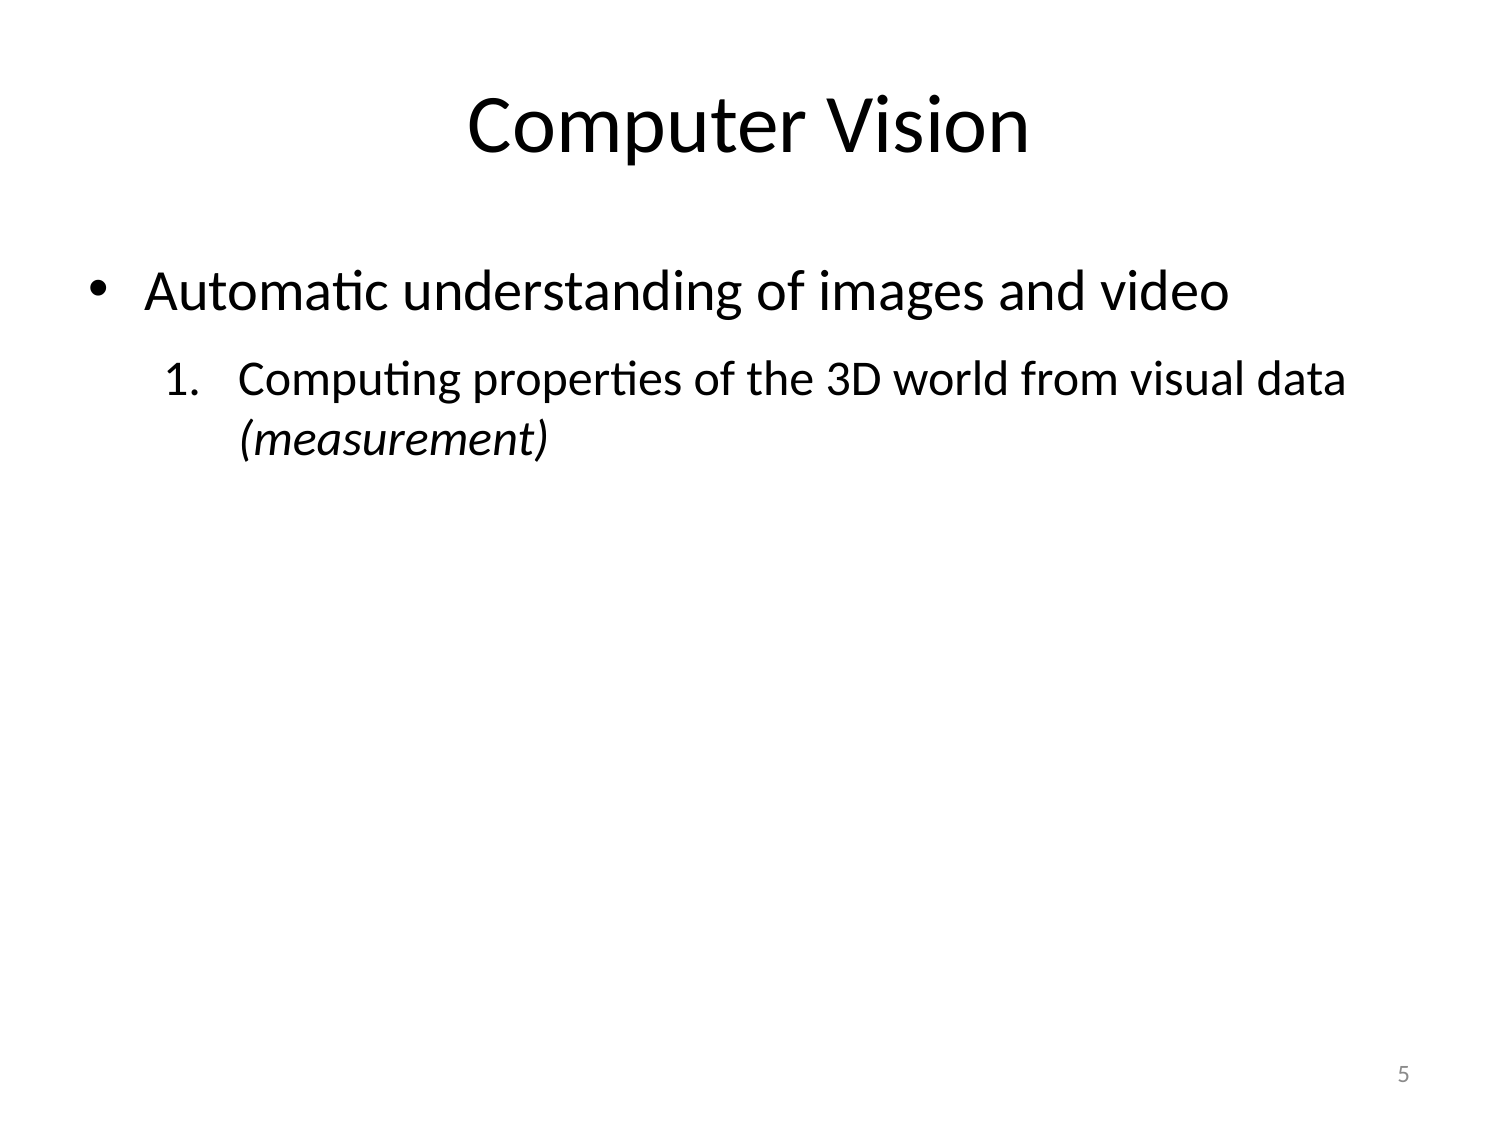

Computer Vision
Automatic understanding of images and video
Computing properties of the 3D world from visual data (measurement)

5